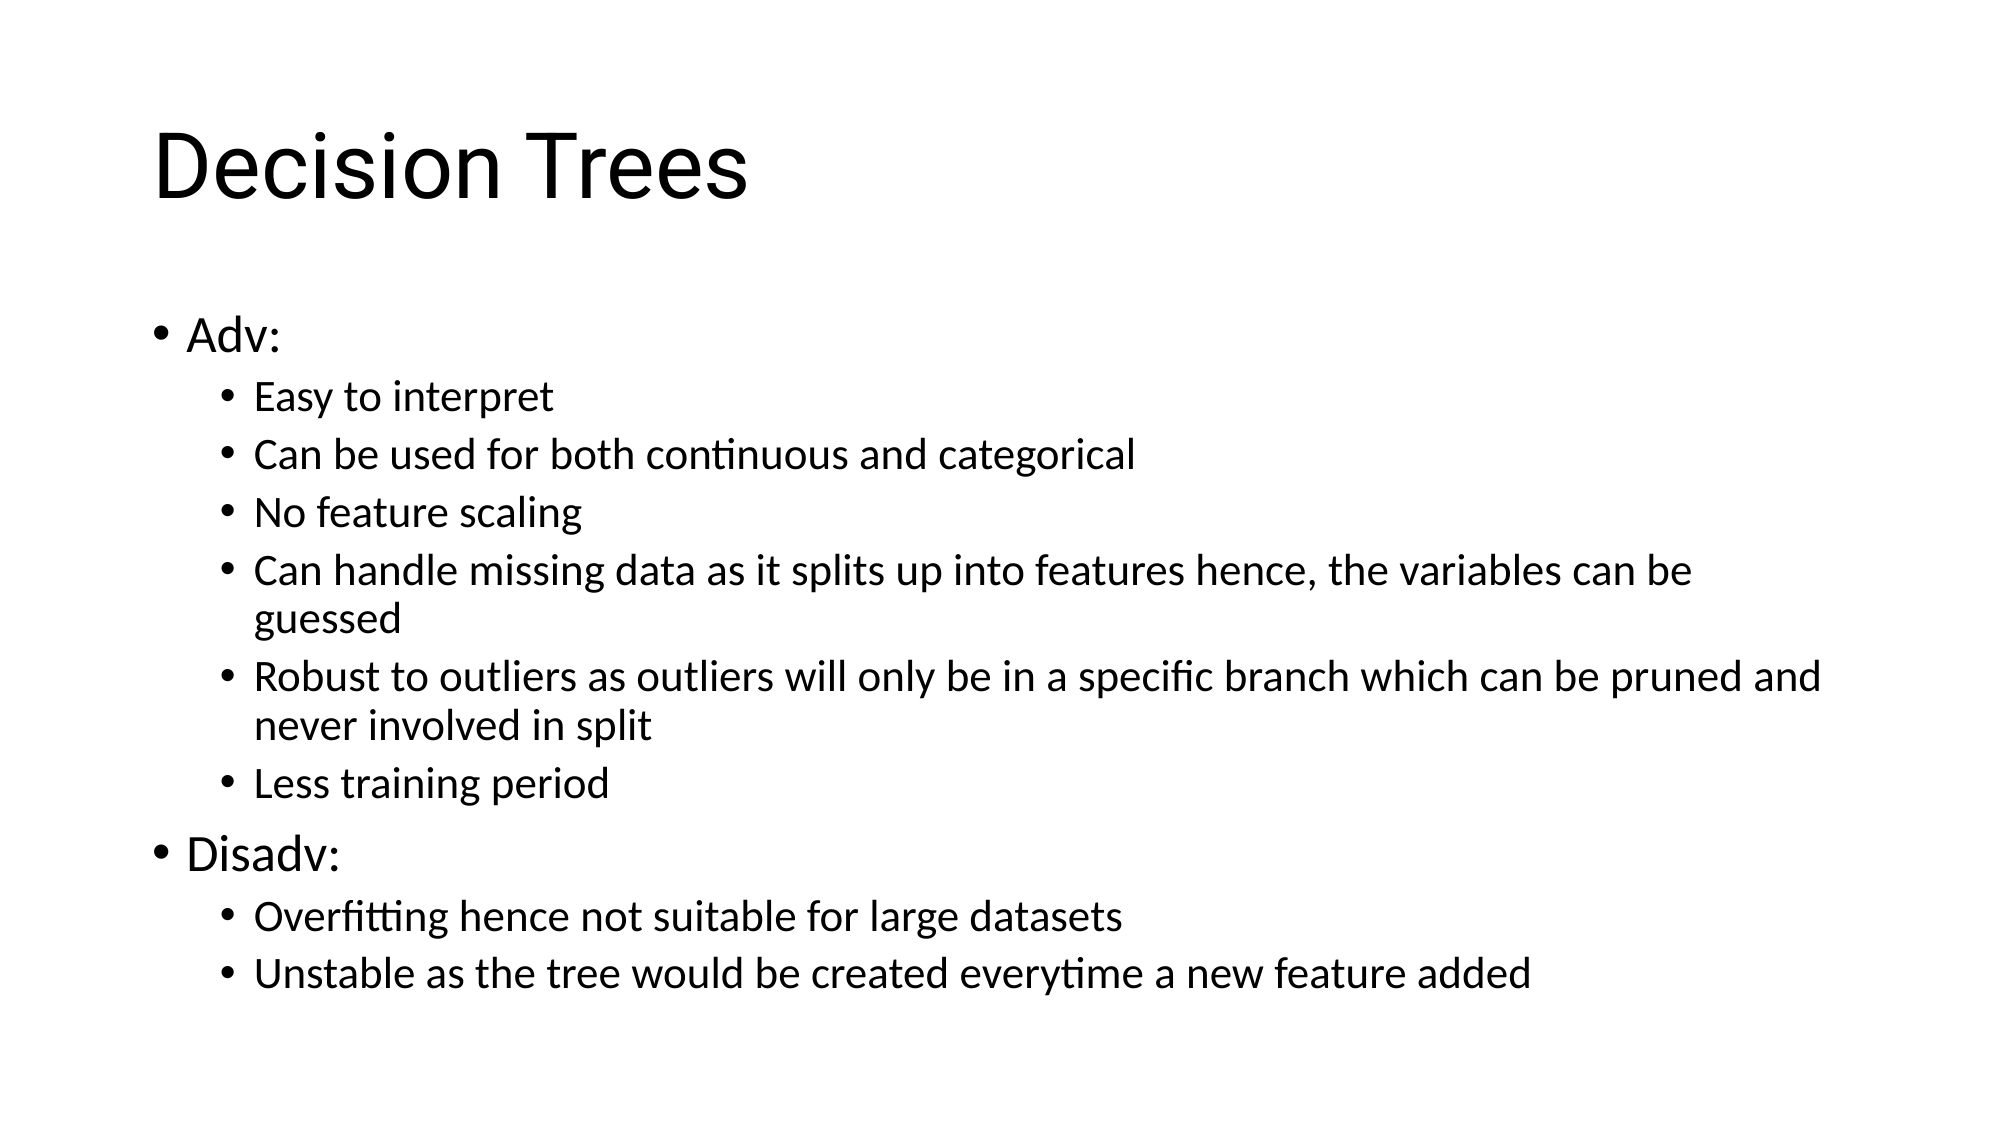

# Decision Trees
Adv:
Easy to interpret
Can be used for both continuous and categorical
No feature scaling
Can handle missing data as it splits up into features hence, the variables can be guessed
Robust to outliers as outliers will only be in a specific branch which can be pruned and never involved in split
Less training period
Disadv:
Overfitting hence not suitable for large datasets
Unstable as the tree would be created everytime a new feature added